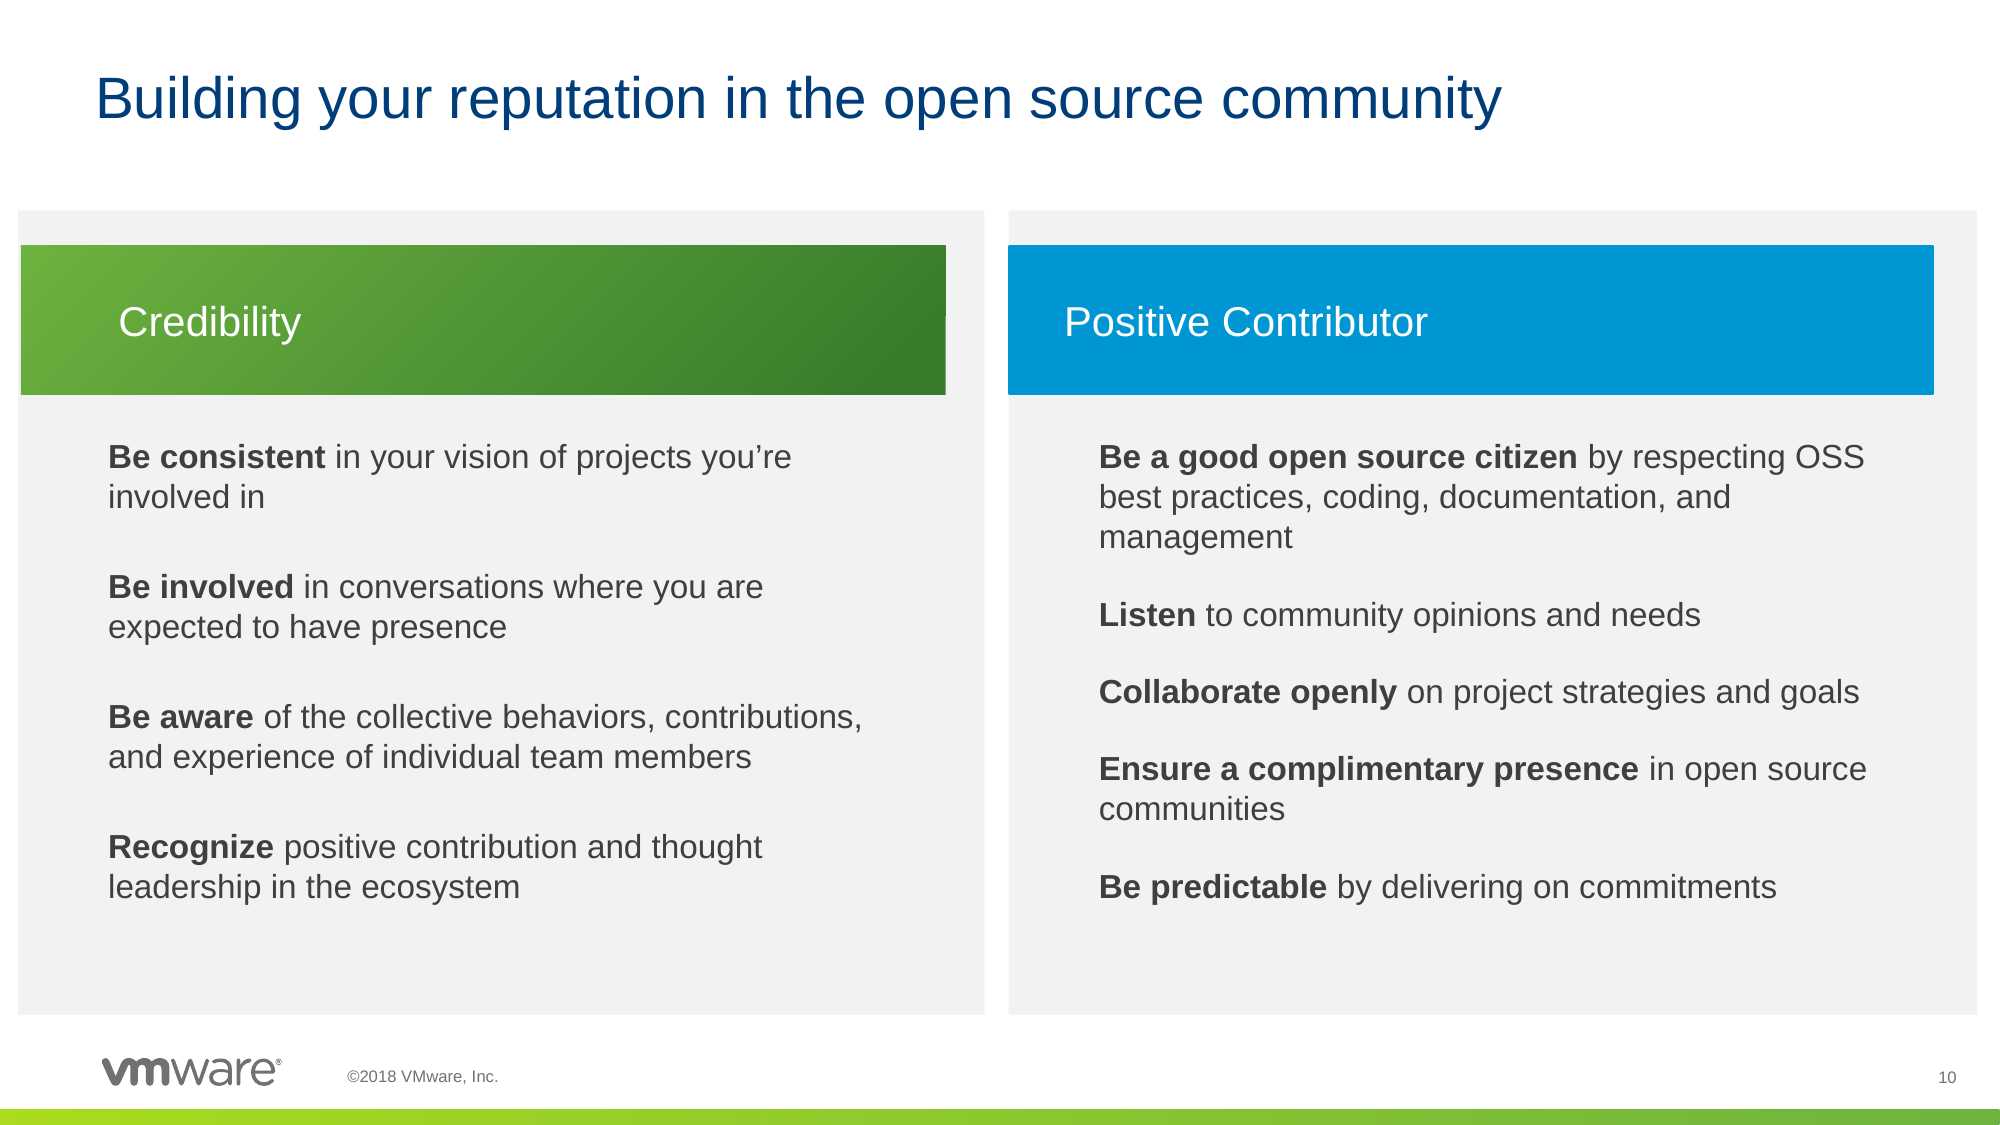

# Building your reputation in the open source community

Be consistent in your vision of projects you’re involved in
Be involved in conversations where you are expected to have presence
Be aware of the collective behaviors, contributions, and experience of individual team members
Recognize positive contribution and thought leadership in the ecosystem

Be a good open source citizen by respecting OSS best practices, coding, documentation, and management
Listen to community opinions and needs
Collaborate openly on project strategies and goals
Ensure a complimentary presence in open source communities
Be predictable by delivering on commitments
Positive Contributor
Credibility